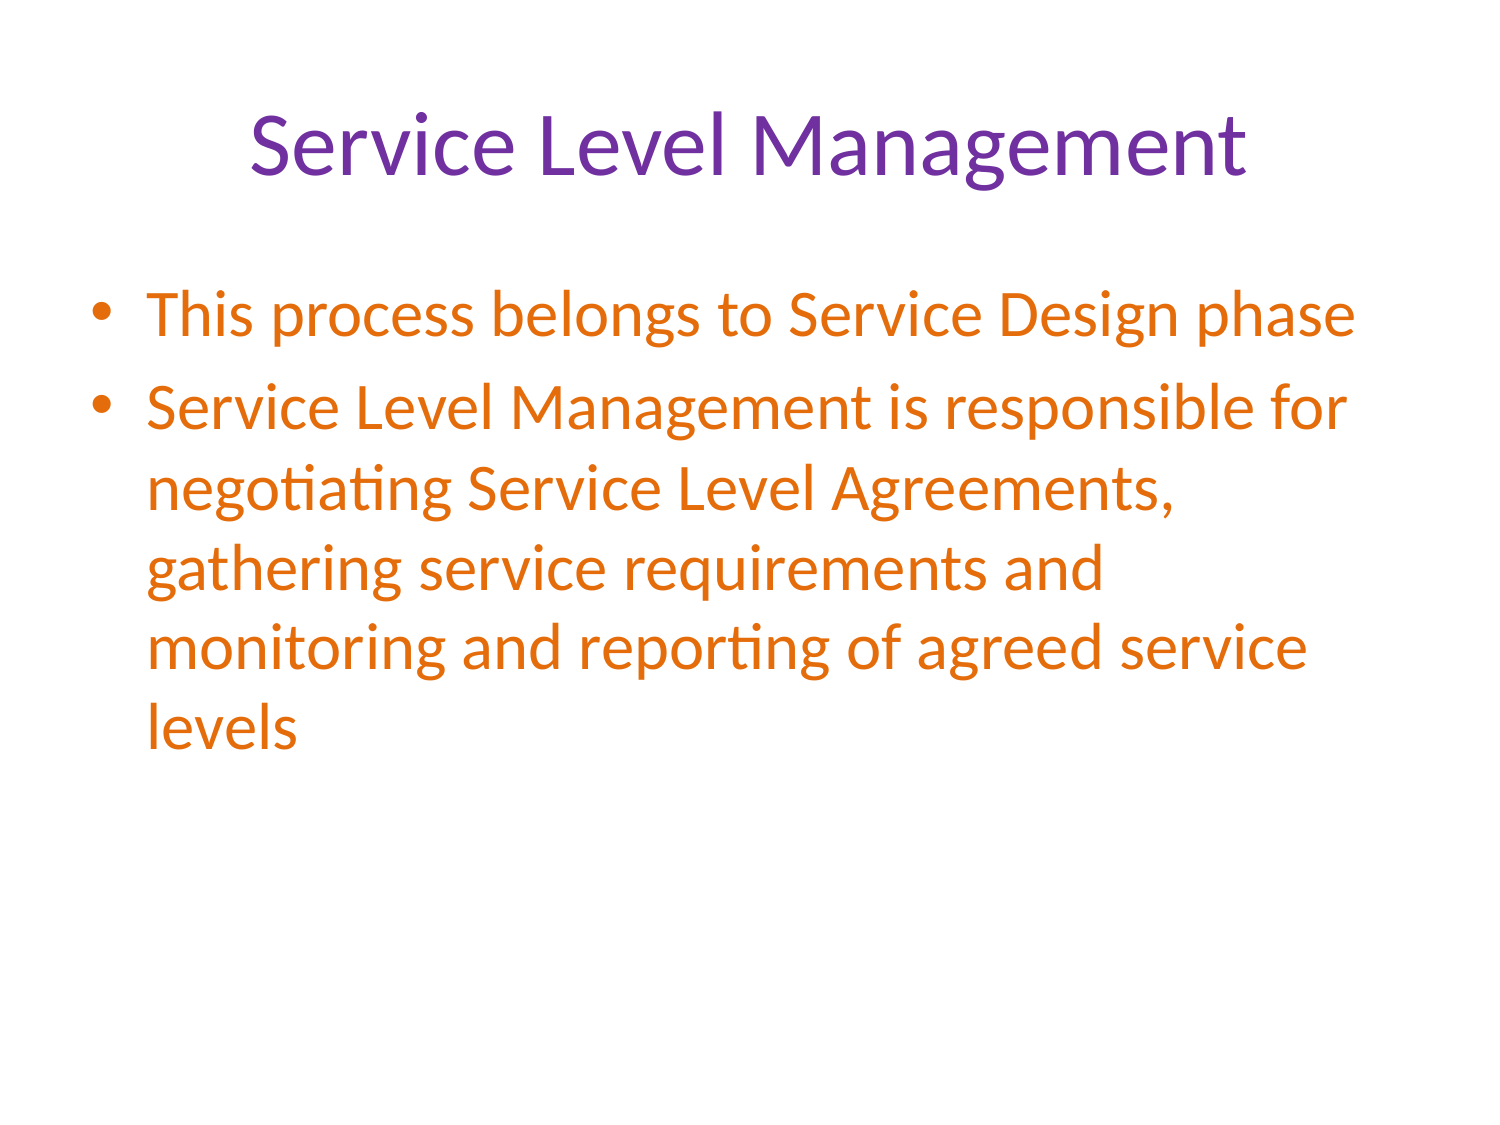

# Service Level Management
This process belongs to Service Design phase
Service Level Management is responsible for negotiating Service Level Agreements, gathering service requirements and monitoring and reporting of agreed service levels